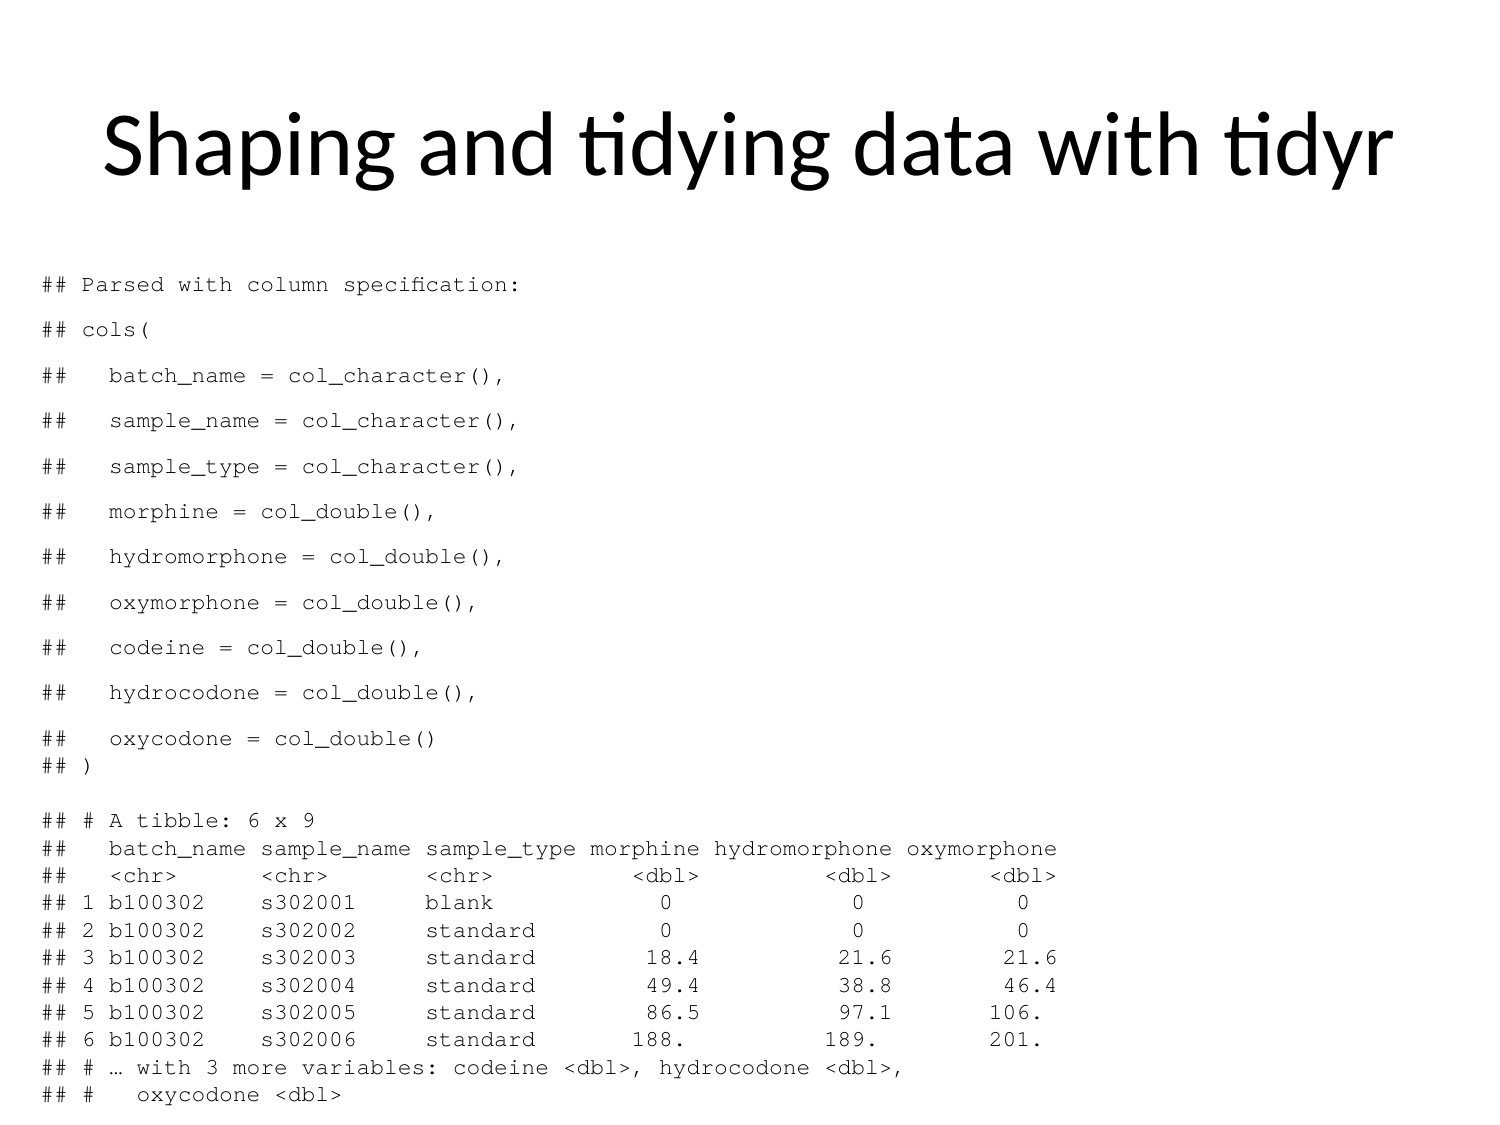

# Shaping and tidying data with tidyr
## Parsed with column specification:
## cols(
##   batch_name = col_character(),
##   sample_name = col_character(),
##   sample_type = col_character(),
##   morphine = col_double(),
##   hydromorphone = col_double(),
##   oxymorphone = col_double(),
##   codeine = col_double(),
##   hydrocodone = col_double(),
##   oxycodone = col_double()
## )

## # A tibble: 6 x 9
##   batch_name sample_name sample_type morphine hydromorphone oxymorphone
##   <chr>      <chr>       <chr>          <dbl>         <dbl>       <dbl>
## 1 b100302    s302001     blank            0             0           0
## 2 b100302    s302002     standard         0             0           0
## 3 b100302    s302003     standard        18.4          21.6        21.6
## 4 b100302    s302004     standard        49.4          38.8        46.4
## 5 b100302    s302005     standard        86.5          97.1       106.
## 6 b100302    s302006     standard       188.          189.        201.
## # … with 3 more variables: codeine <dbl>, hydrocodone <dbl>,
## #   oxycodone <dbl>